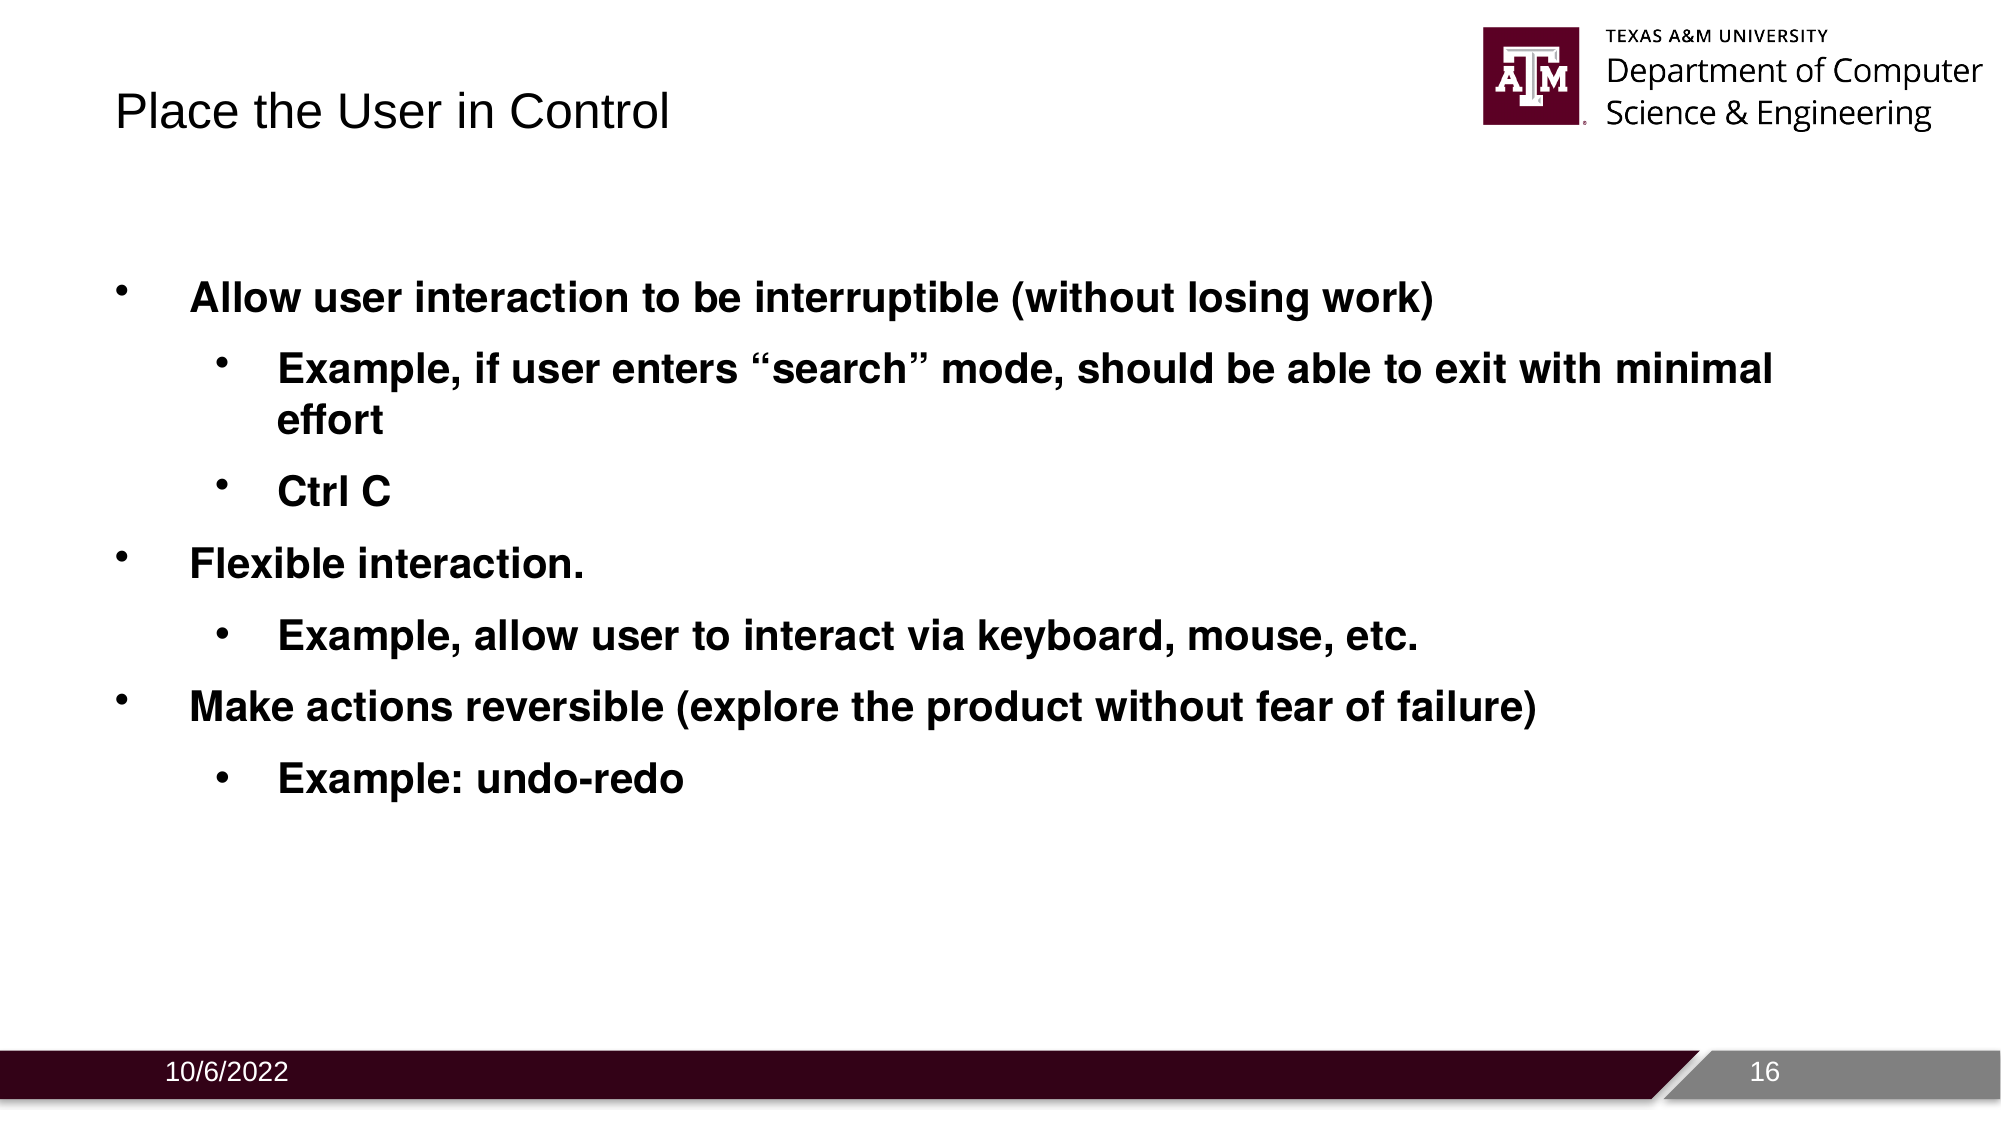

# Place the User in Control
Allow user interaction to be interruptible (without losing work)
Example, if user enters “search” mode, should be able to exit with minimal effort
Ctrl C
Flexible interaction.
Example, allow user to interact via keyboard, mouse, etc.
Make actions reversible (explore the product without fear of failure)
Example: undo-redo